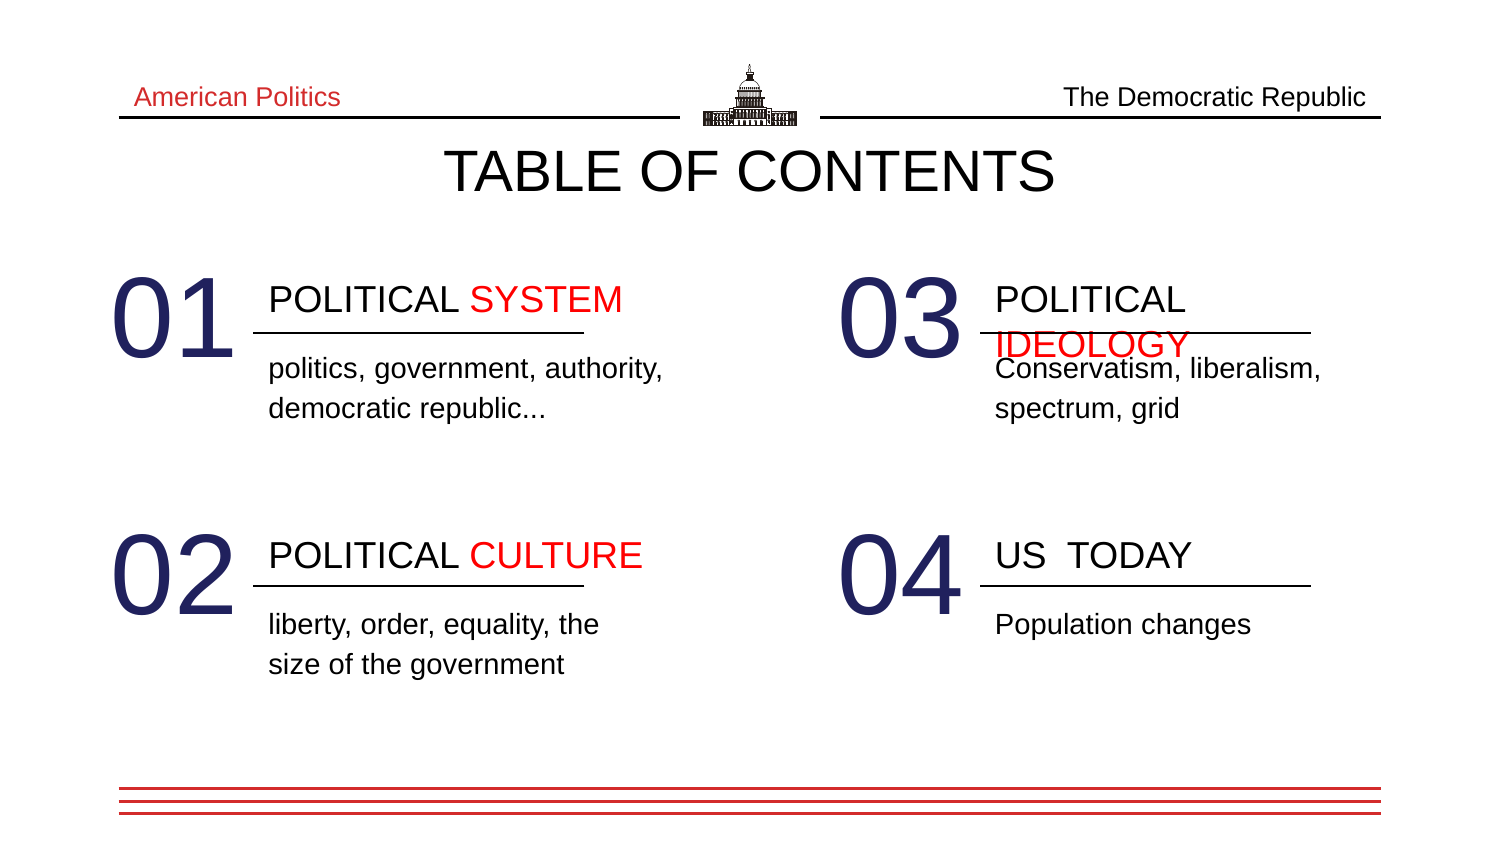

American Politics
The Democratic Republic
TABLE OF CONTENTS
01
03
# POLITICAL SYSTEM
POLITICAL IDEOLOGY
politics, government, authority, democratic republic...
Conservatism, liberalism, spectrum, grid
02
04
POLITICAL CULTURE
US  TODAY
liberty, order, equality, the size of the government
Population changes